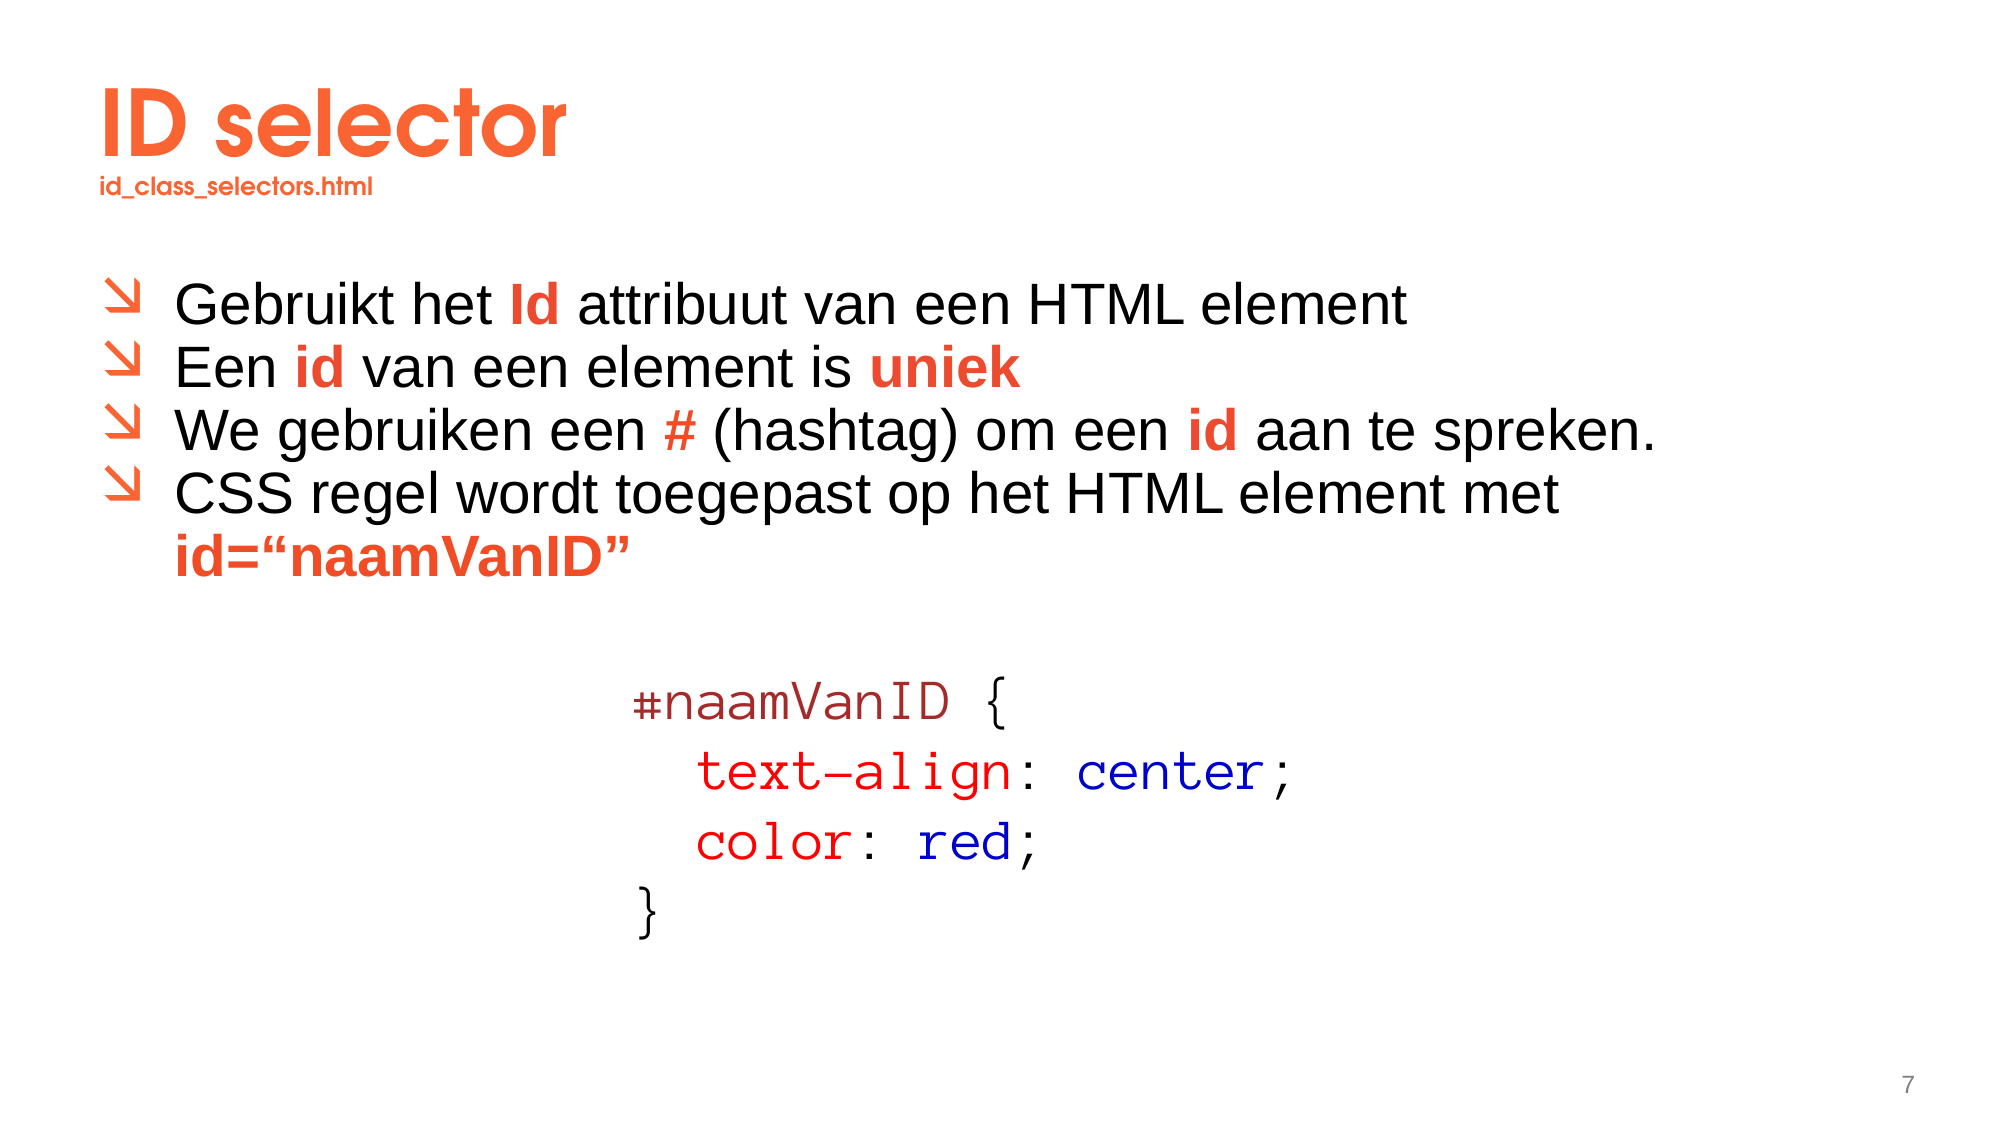

# ID selector id_class_selectors.html
Gebruikt het Id attribuut van een HTML element
Een id van een element is uniek
We gebruiken een # (hashtag) om een id aan te spreken.
CSS regel wordt toegepast op het HTML element met id=“naamVanID”
#naamVanID {
  text-align: center;
  color: red;
}

7